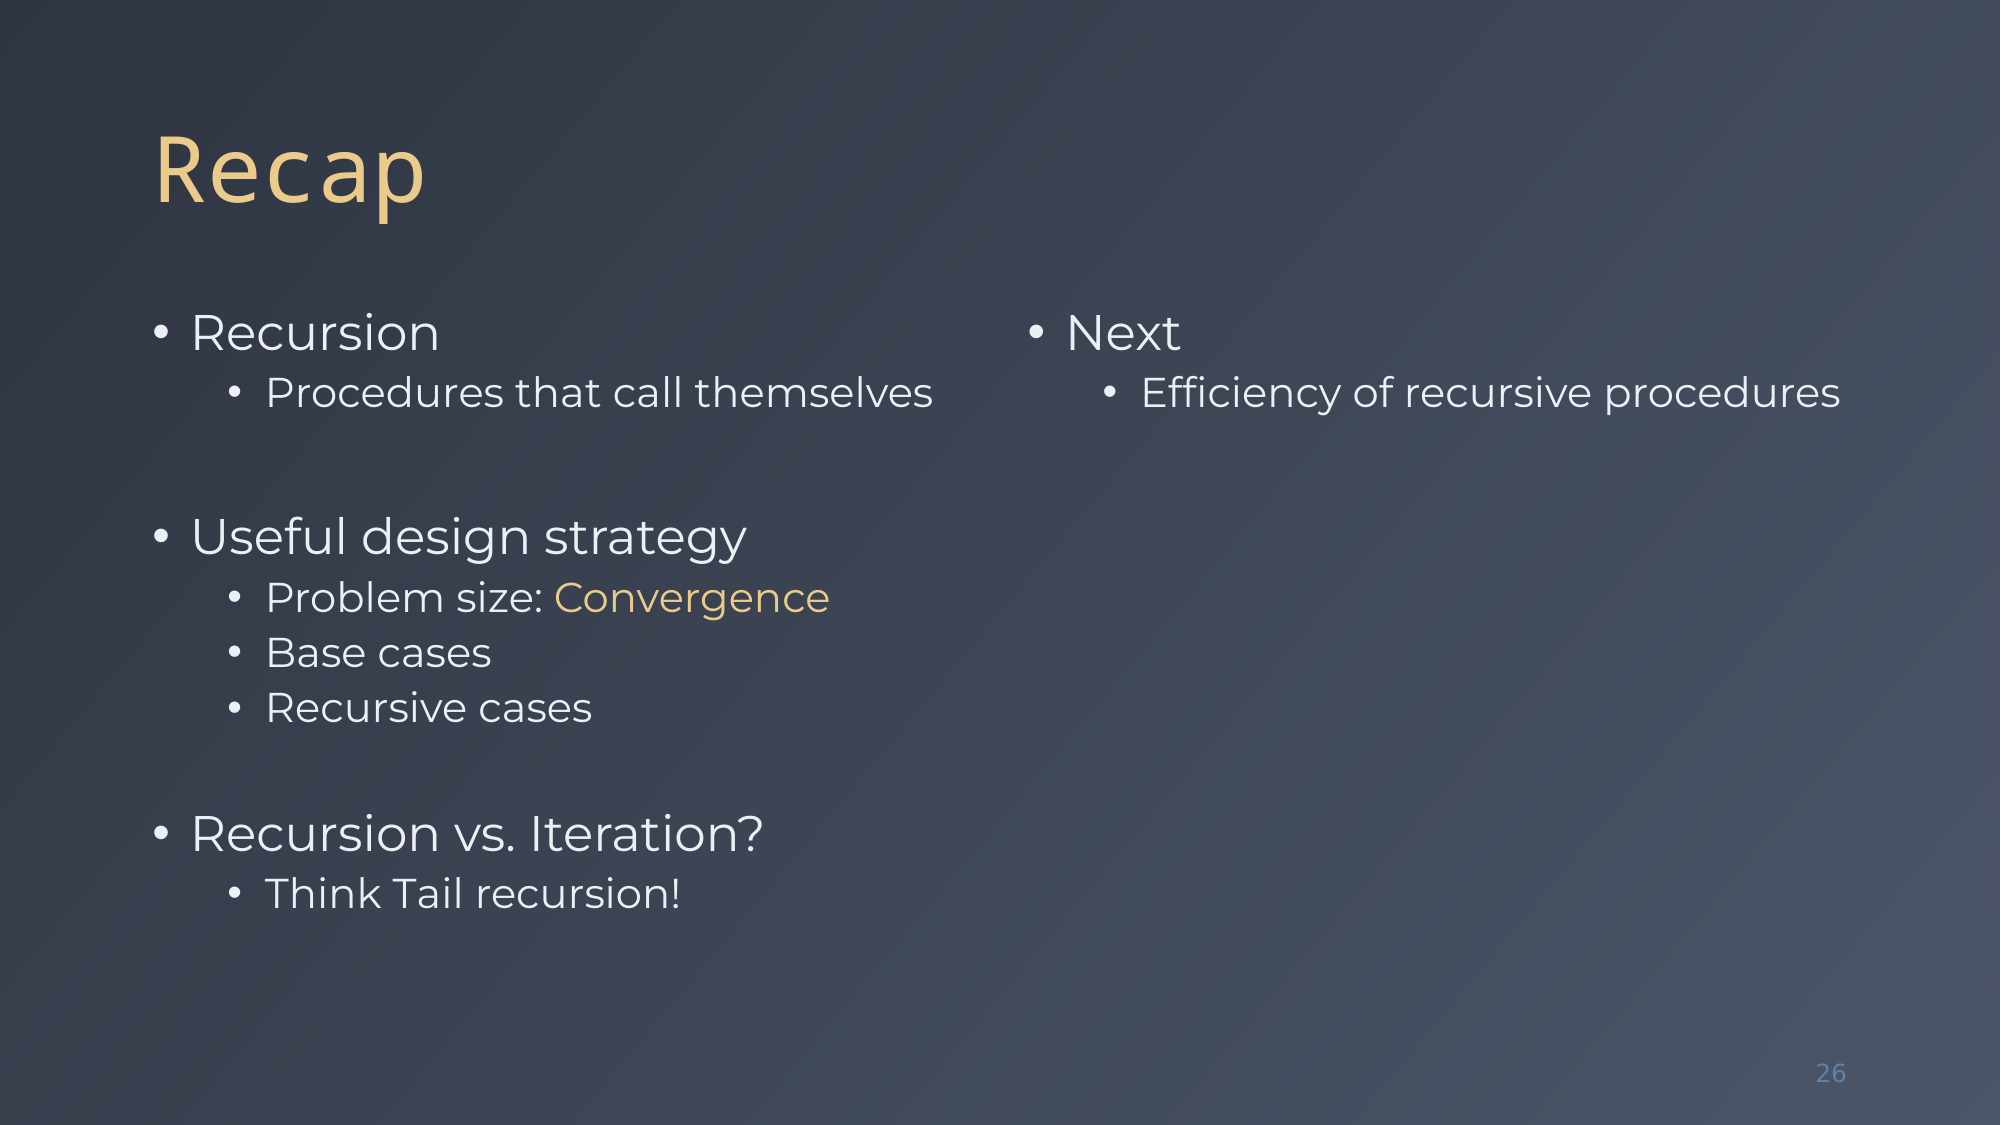

# Recap
Recursion
Procedures that call themselves

Useful design strategy
Problem size: Convergence
Base cases
Recursive cases

Recursion vs. Iteration?
Think Tail recursion!
Next
Efficiency of recursive procedures
26